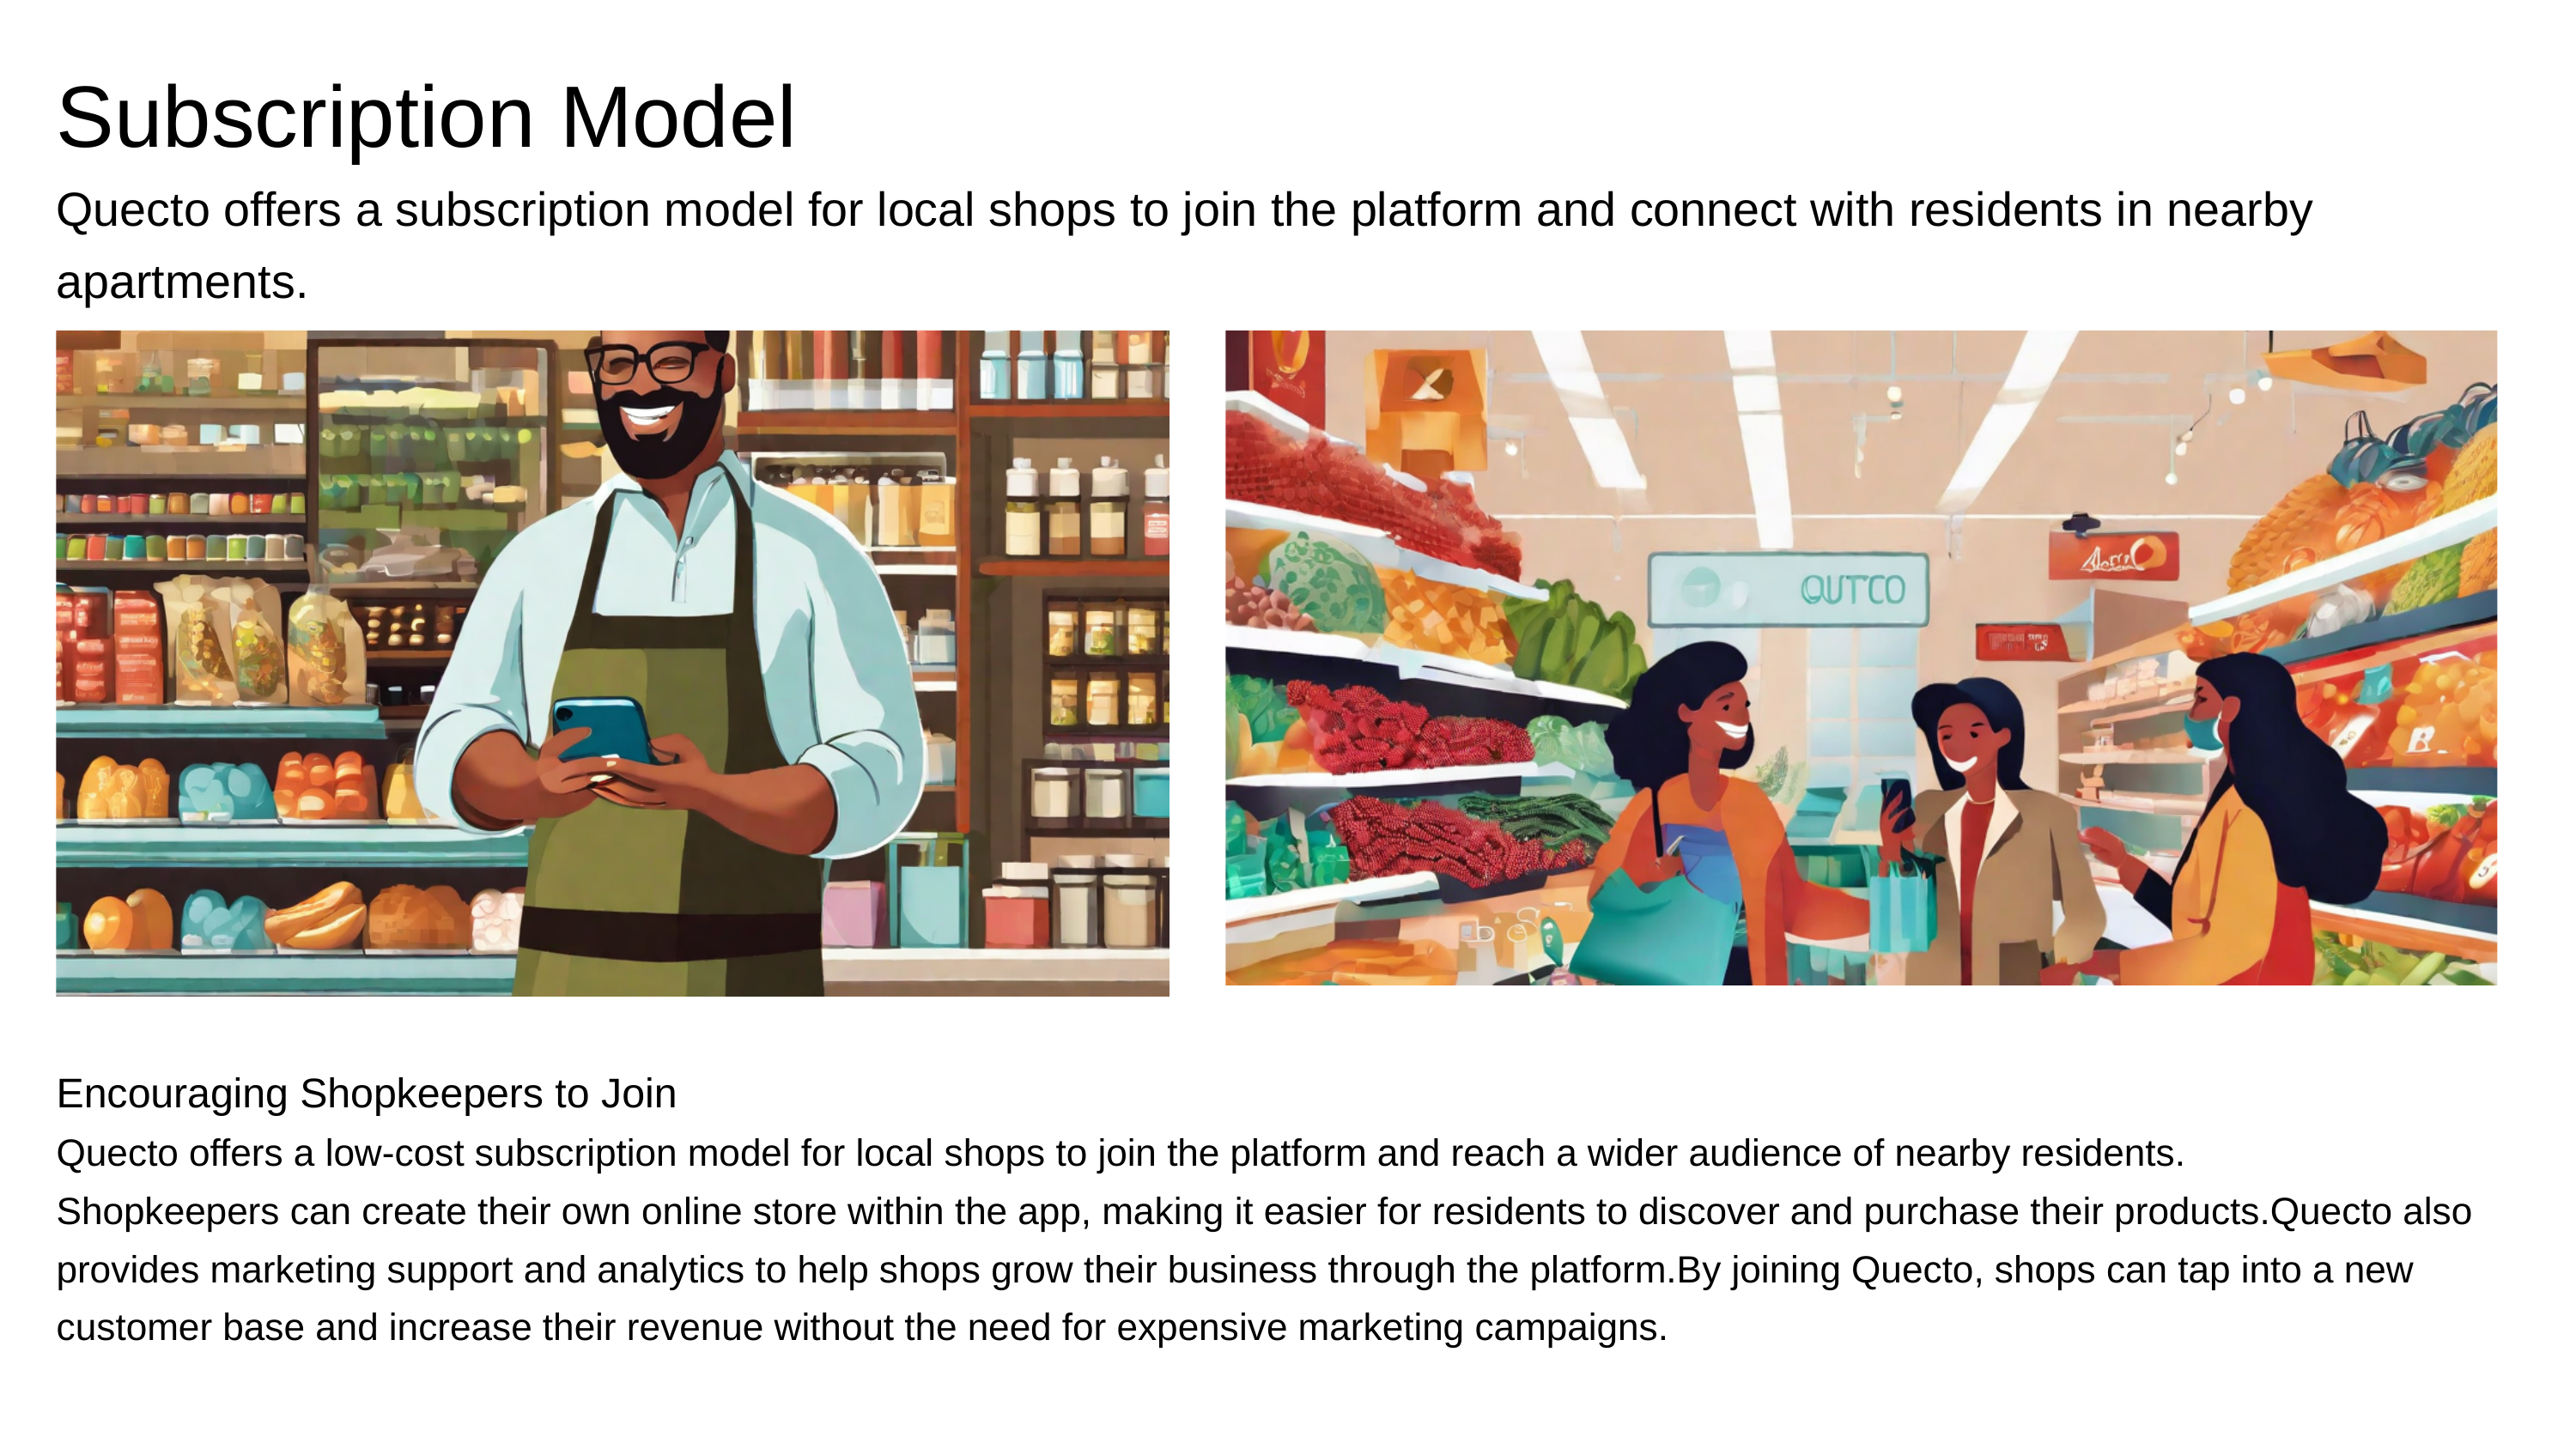

Subscription Model
Quecto offers a subscription model for local shops to join the platform and connect with residents in nearby apartments.

Encouraging Shopkeepers to Join
Quecto offers a low-cost subscription model for local shops to join the platform and reach a wider audience of nearby residents.
Shopkeepers can create their own online store within the app, making it easier for residents to discover and purchase their products.Quecto also provides marketing support and analytics to help shops grow their business through the platform.By joining Quecto, shops can tap into a new customer base and increase their revenue without the need for expensive marketing campaigns.